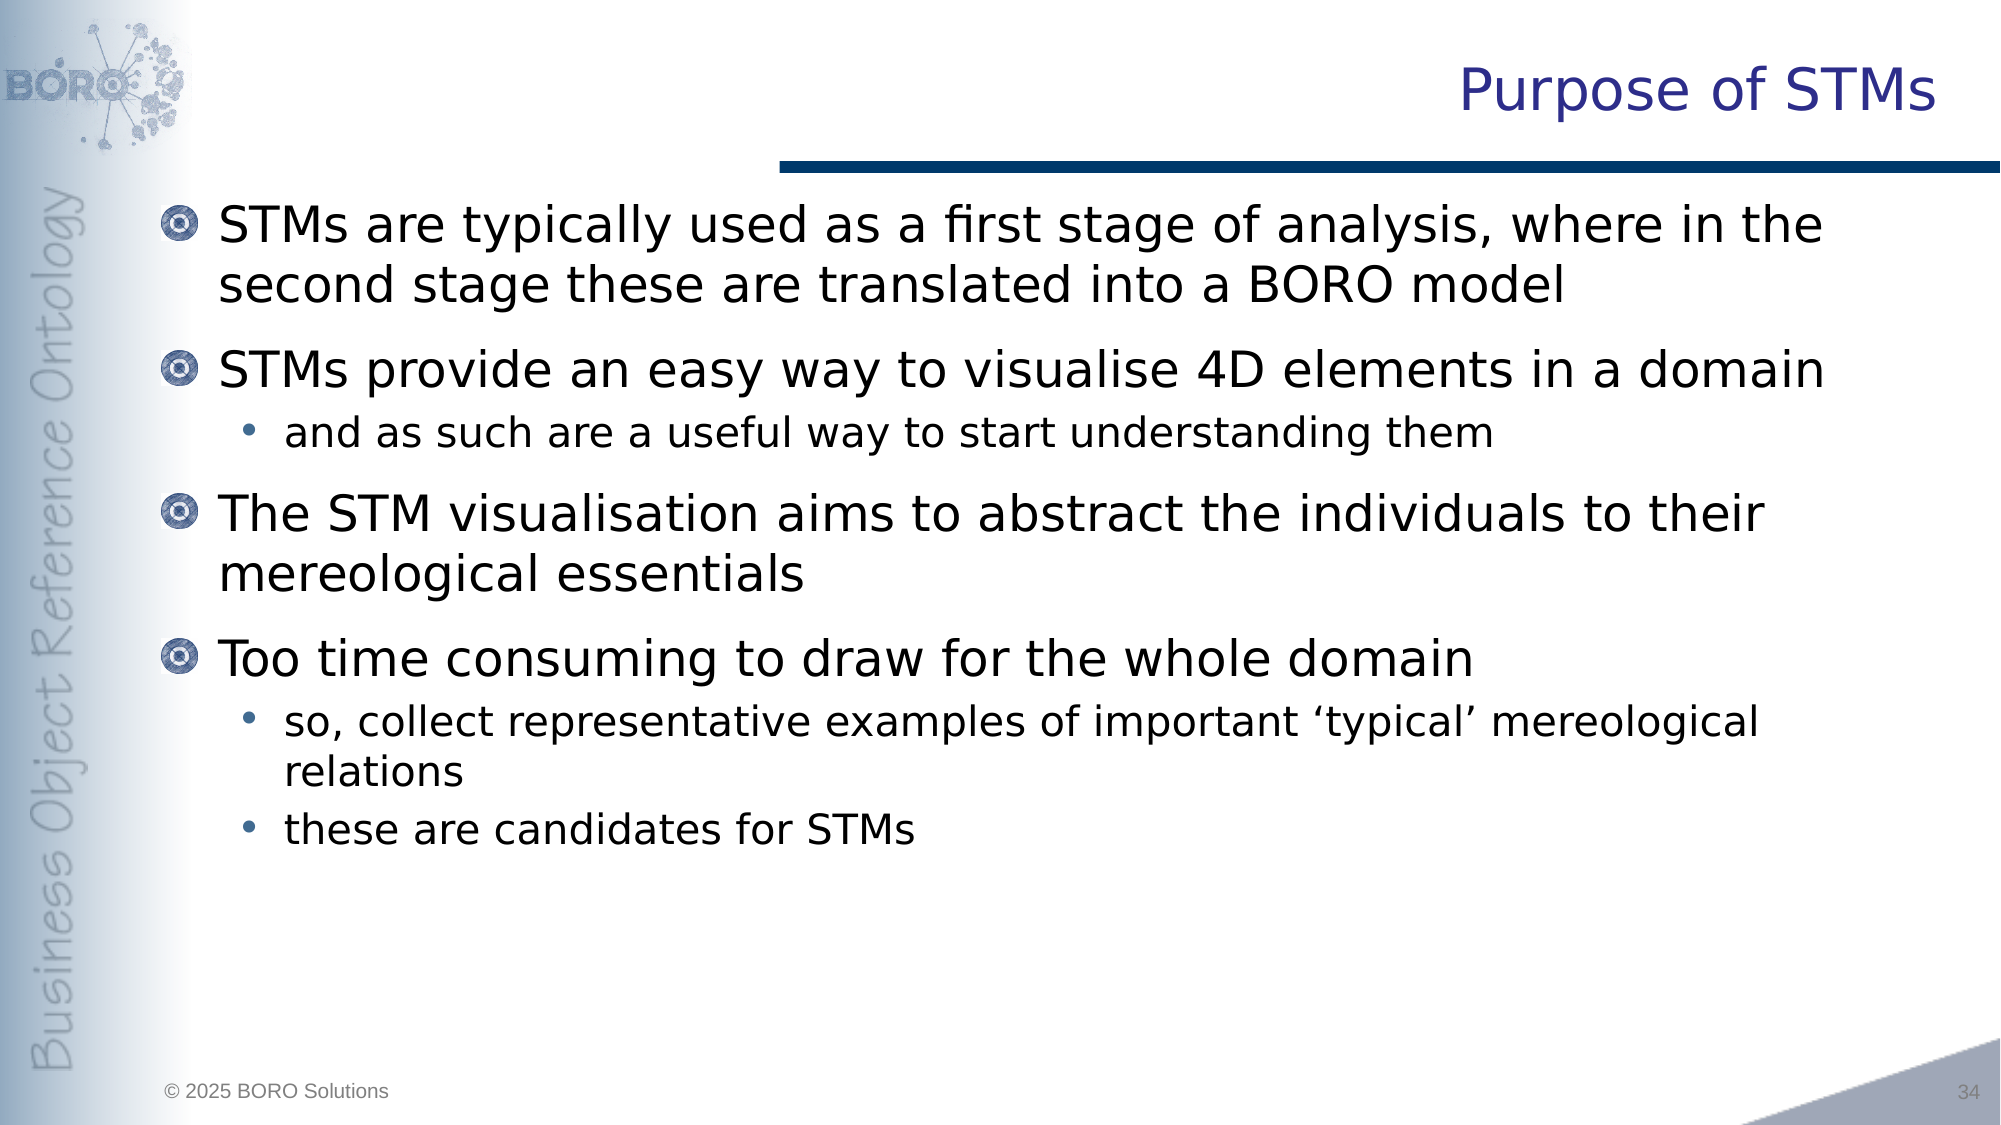

# Purpose of STMs
STMs are typically used as a first stage of analysis, where in the second stage these are translated into a BORO model
STMs provide an easy way to visualise 4D elements in a domain
and as such are a useful way to start understanding them
The STM visualisation aims to abstract the individuals to their mereological essentials
Too time consuming to draw for the whole domain
so, collect representative examples of important ‘typical’ mereological relations
these are candidates for STMs
34